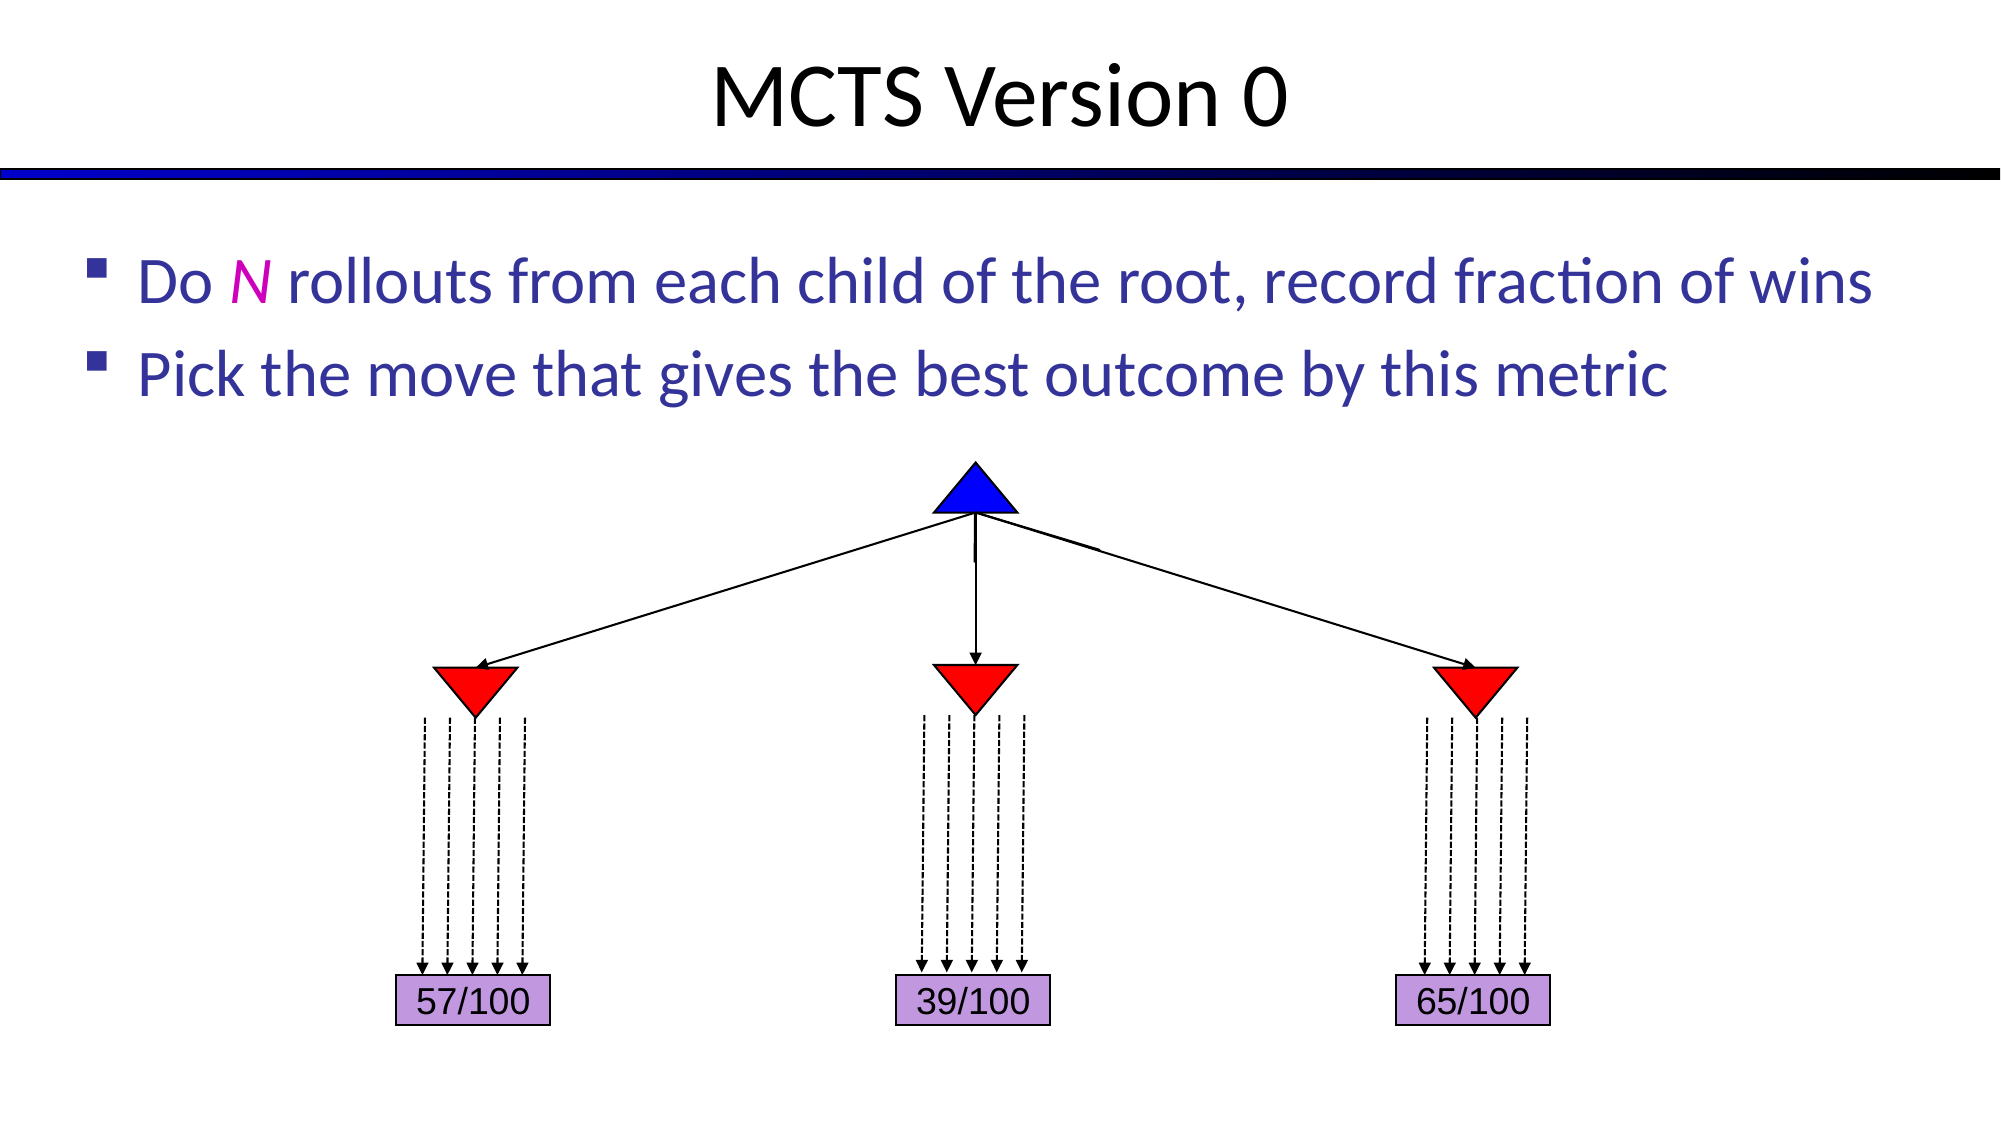

# MCTS Version 0
Do N rollouts from each child of the root, record fraction of wins
Pick the move that gives the best outcome by this metric

57/100
39/100
65/100